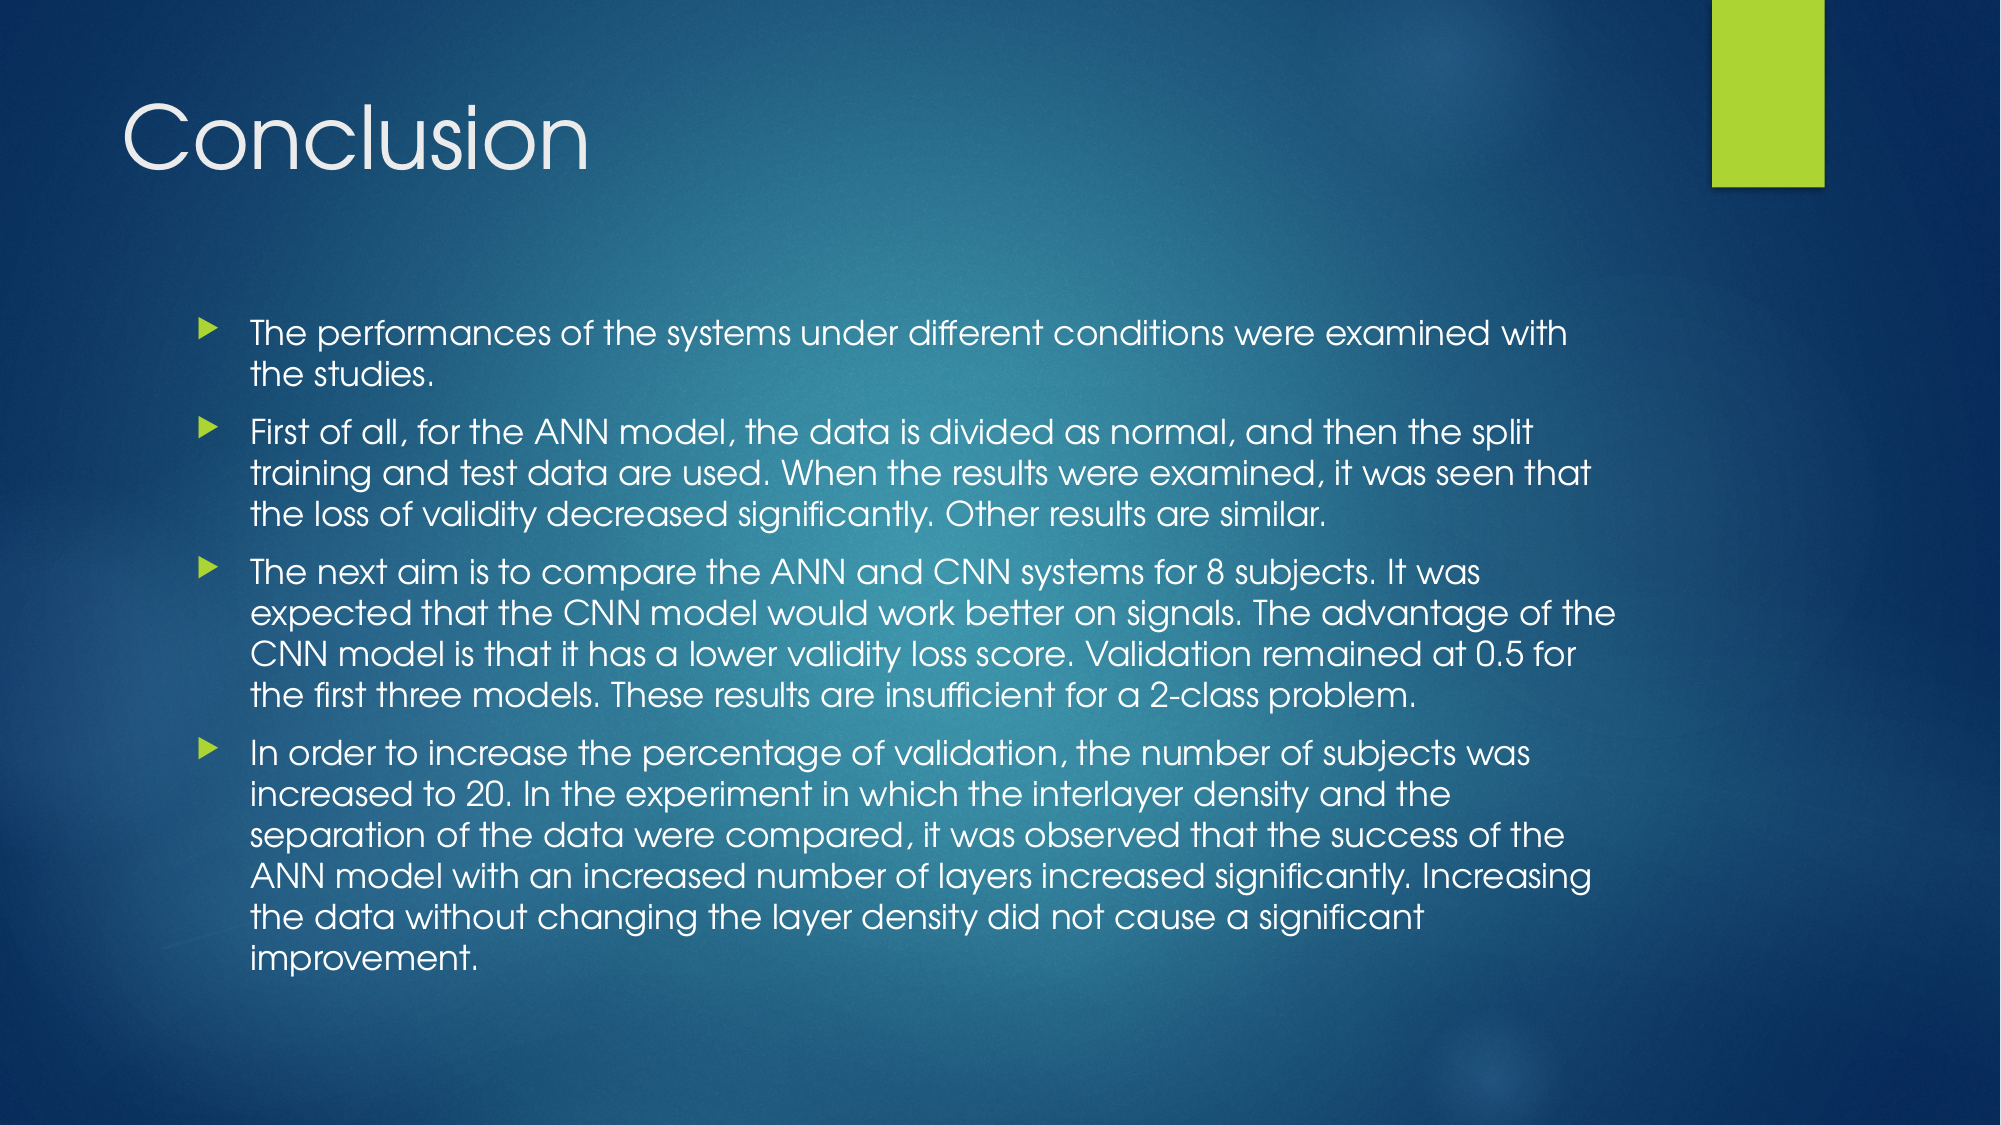

# Conclusion
The performances of the systems under different conditions were examined with the studies.
First of all, for the ANN model, the data is divided as normal, and then the split training and test data are used. When the results were examined, it was seen that the loss of validity decreased significantly. Other results are similar.
The next aim is to compare the ANN and CNN systems for 8 subjects. It was expected that the CNN model would work better on signals. The advantage of the CNN model is that it has a lower validity loss score. Validation remained at 0.5 for the first three models. These results are insufficient for a 2-class problem.
In order to increase the percentage of validation, the number of subjects was increased to 20. In the experiment in which the interlayer density and the separation of the data were compared, it was observed that the success of the ANN model with an increased number of layers increased significantly. Increasing the data without changing the layer density did not cause a significant improvement.